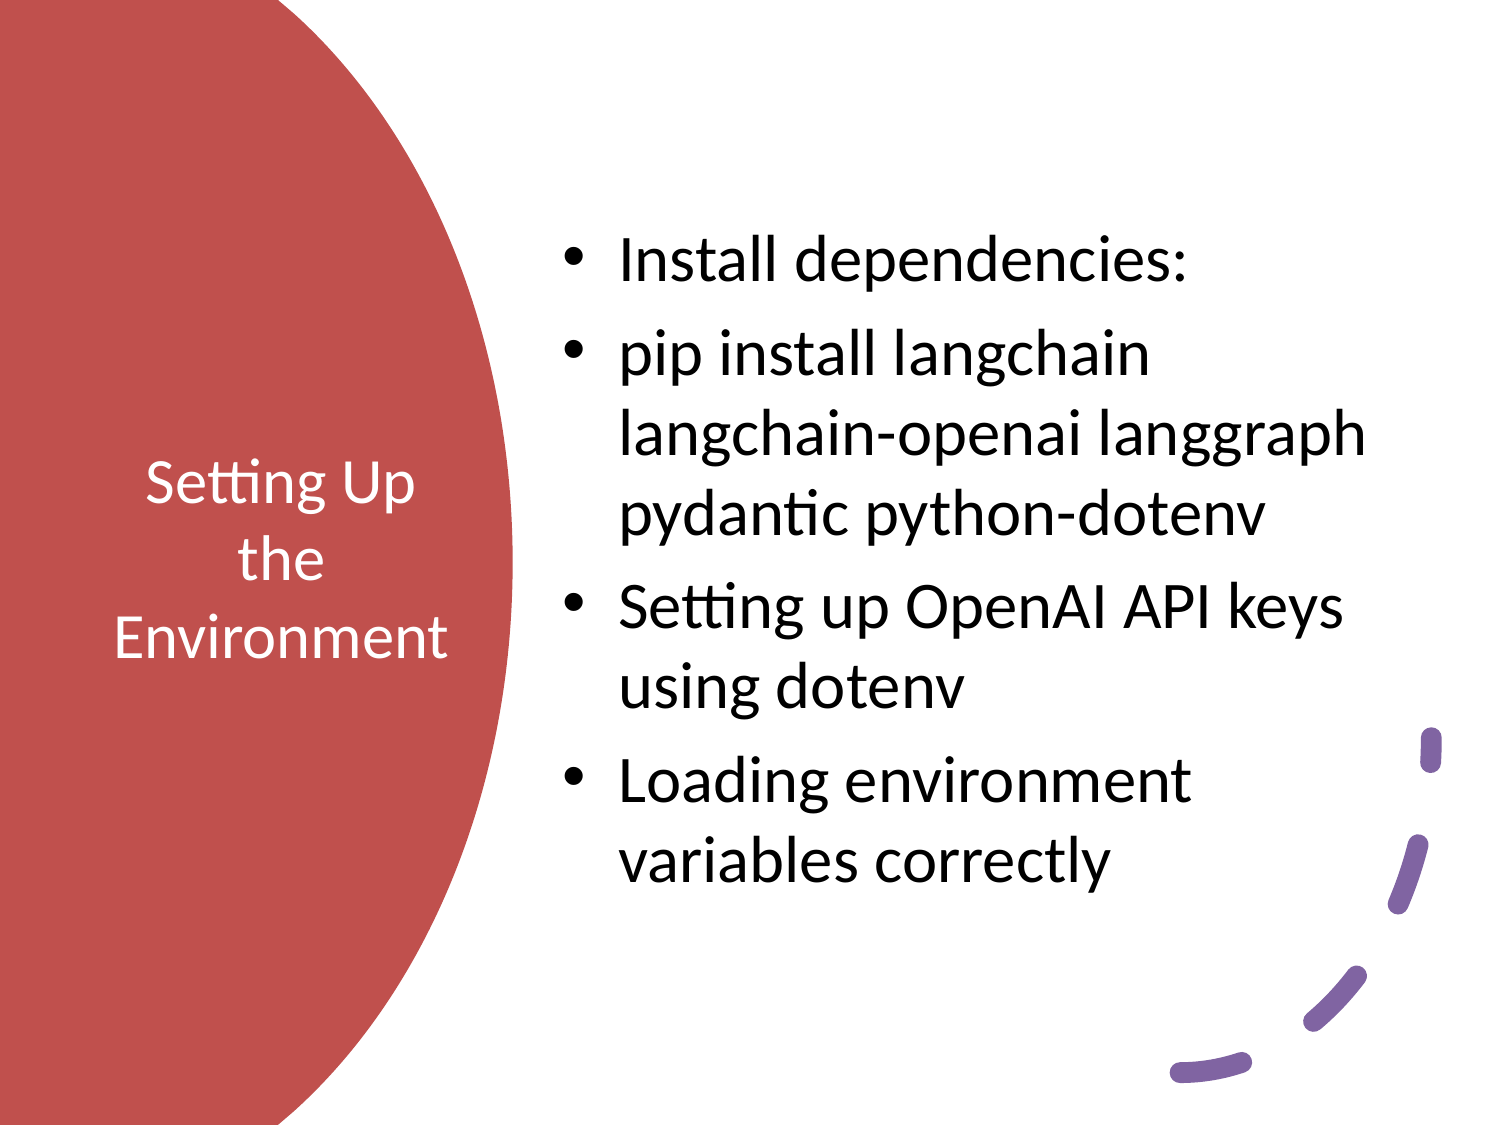

Install dependencies:
pip install langchain langchain-openai langgraph pydantic python-dotenv
Setting up OpenAI API keys using dotenv
Loading environment variables correctly
# Setting Up the Environment